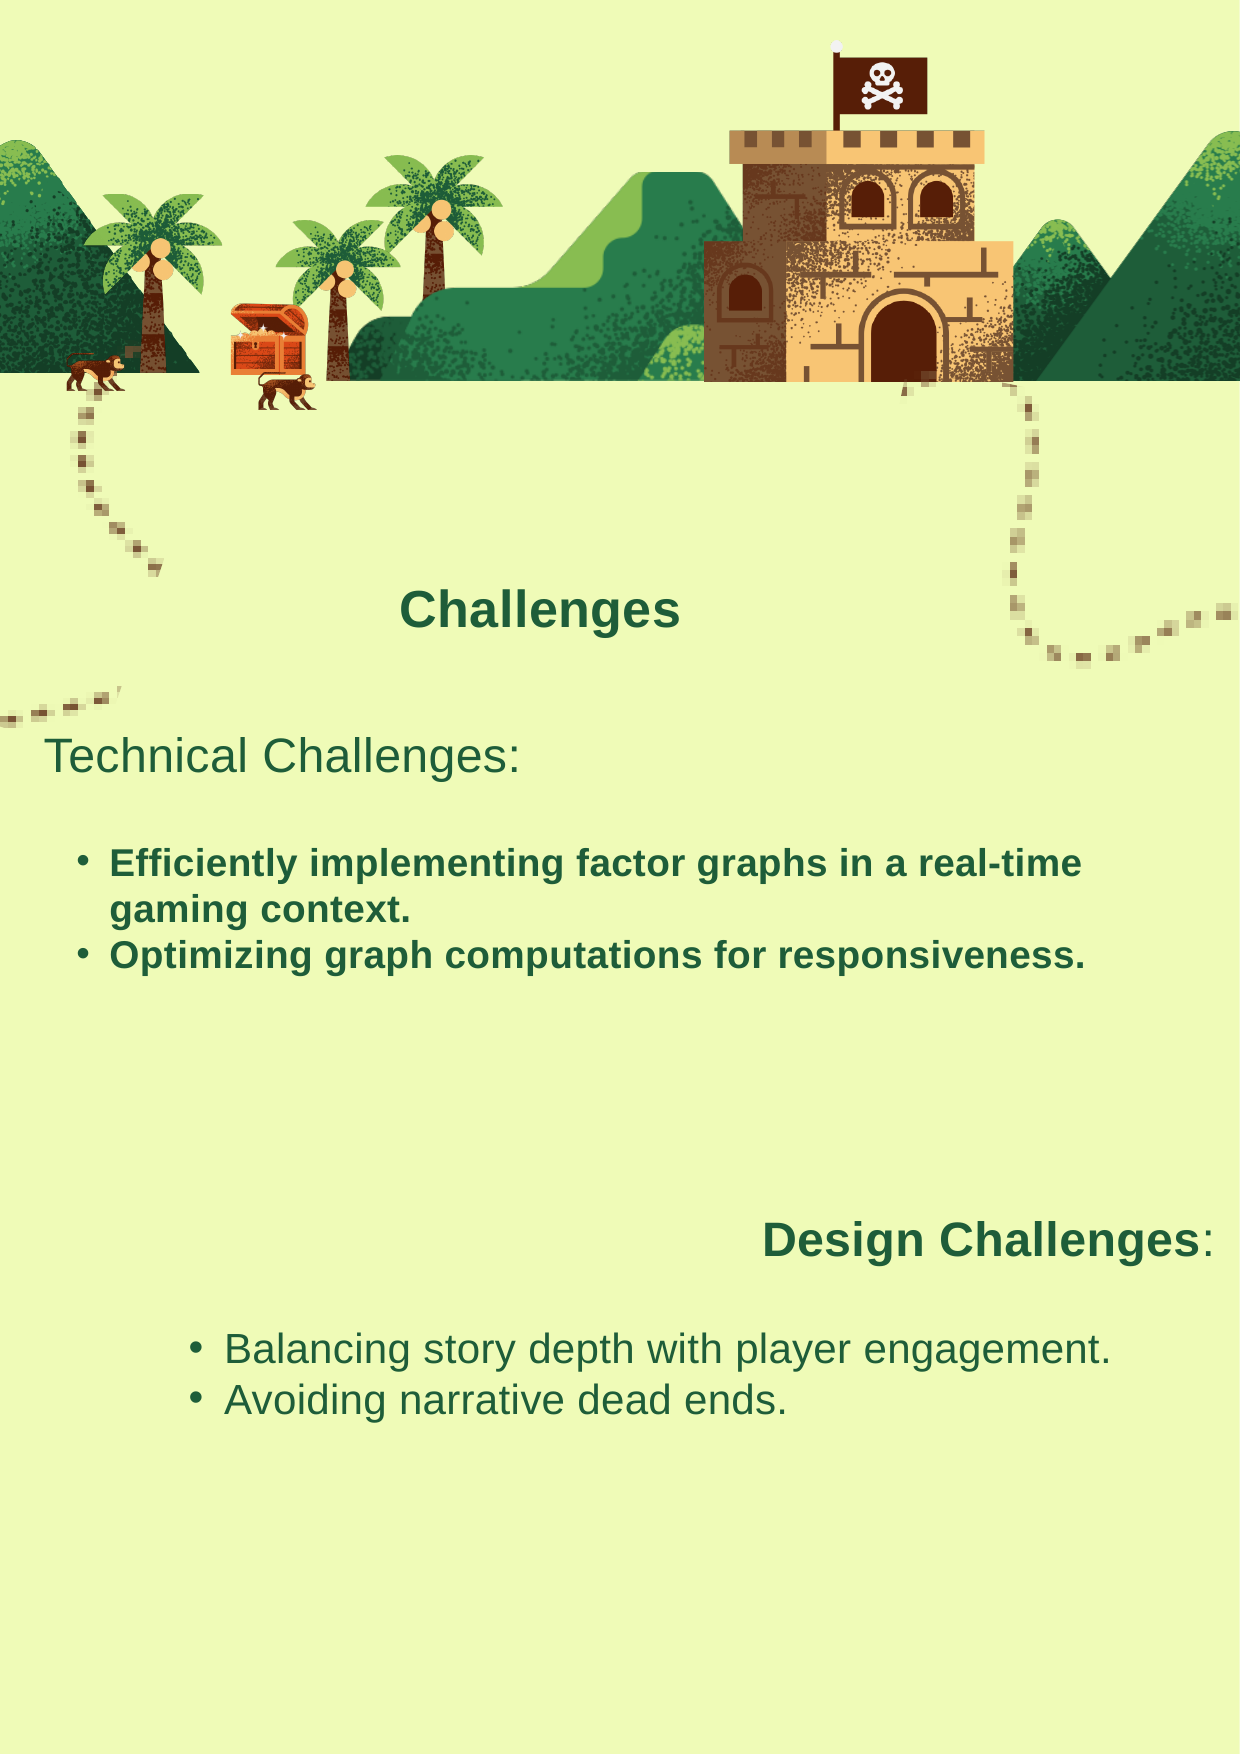

Challenges
Technical Challenges:

Efficiently implementing factor graphs in a real-time gaming context.
Optimizing graph computations for responsiveness.

Your paragraph text
Design Challenges:

Balancing story depth with player engagement.
Avoiding narrative dead ends.